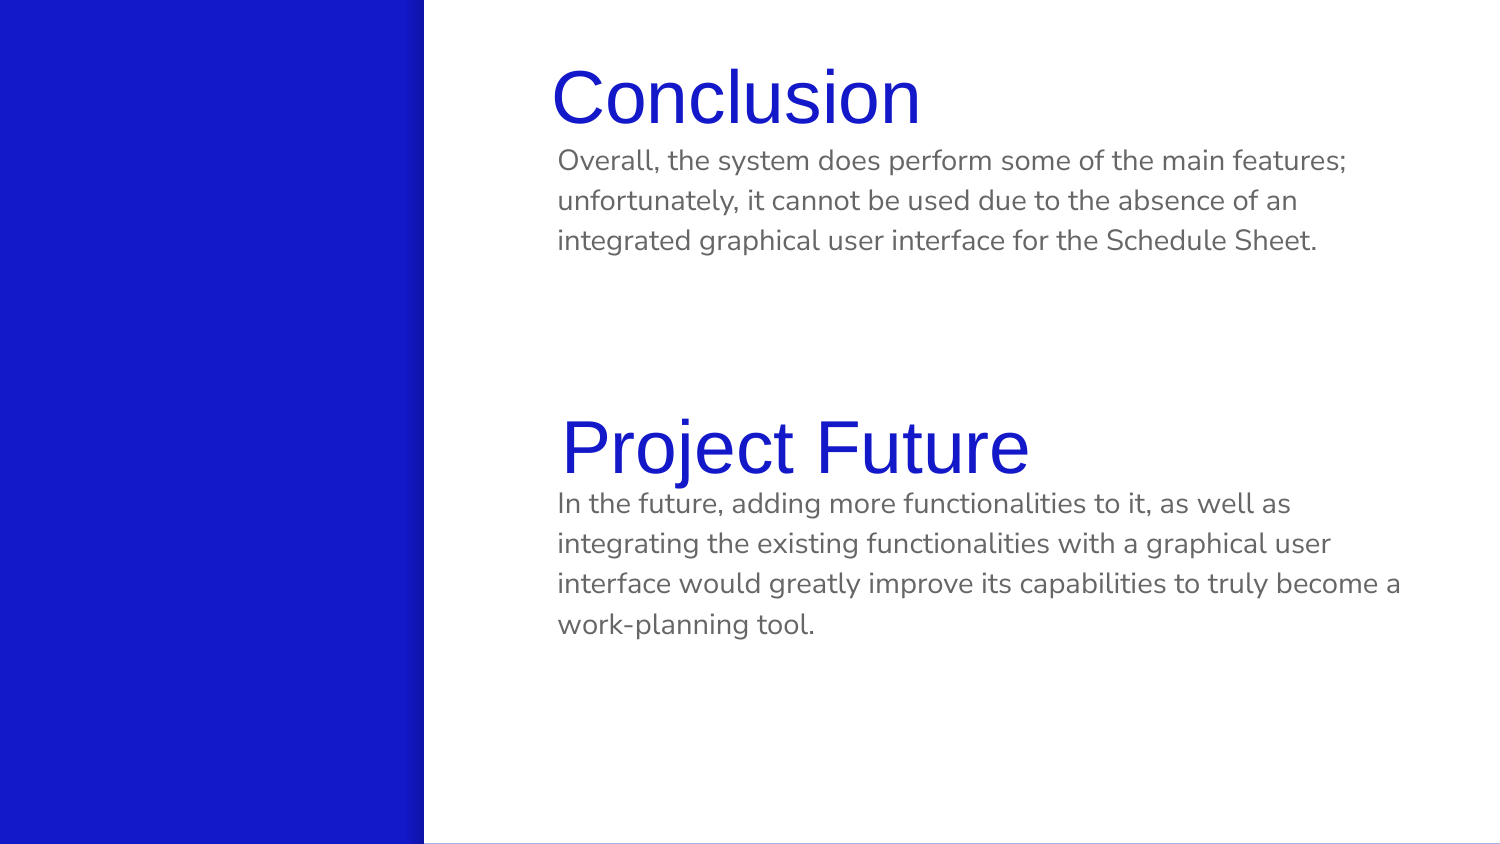

Conclusion
Overall, the system does perform some of the main features; unfortunately, it cannot be used due to the absence of an integrated graphical user interface for the Schedule Sheet.

In the future, adding more functionalities to it, as well as integrating the existing functionalities with a graphical user interface would greatly improve its capabilities to truly become a work-planning tool.

Project Future